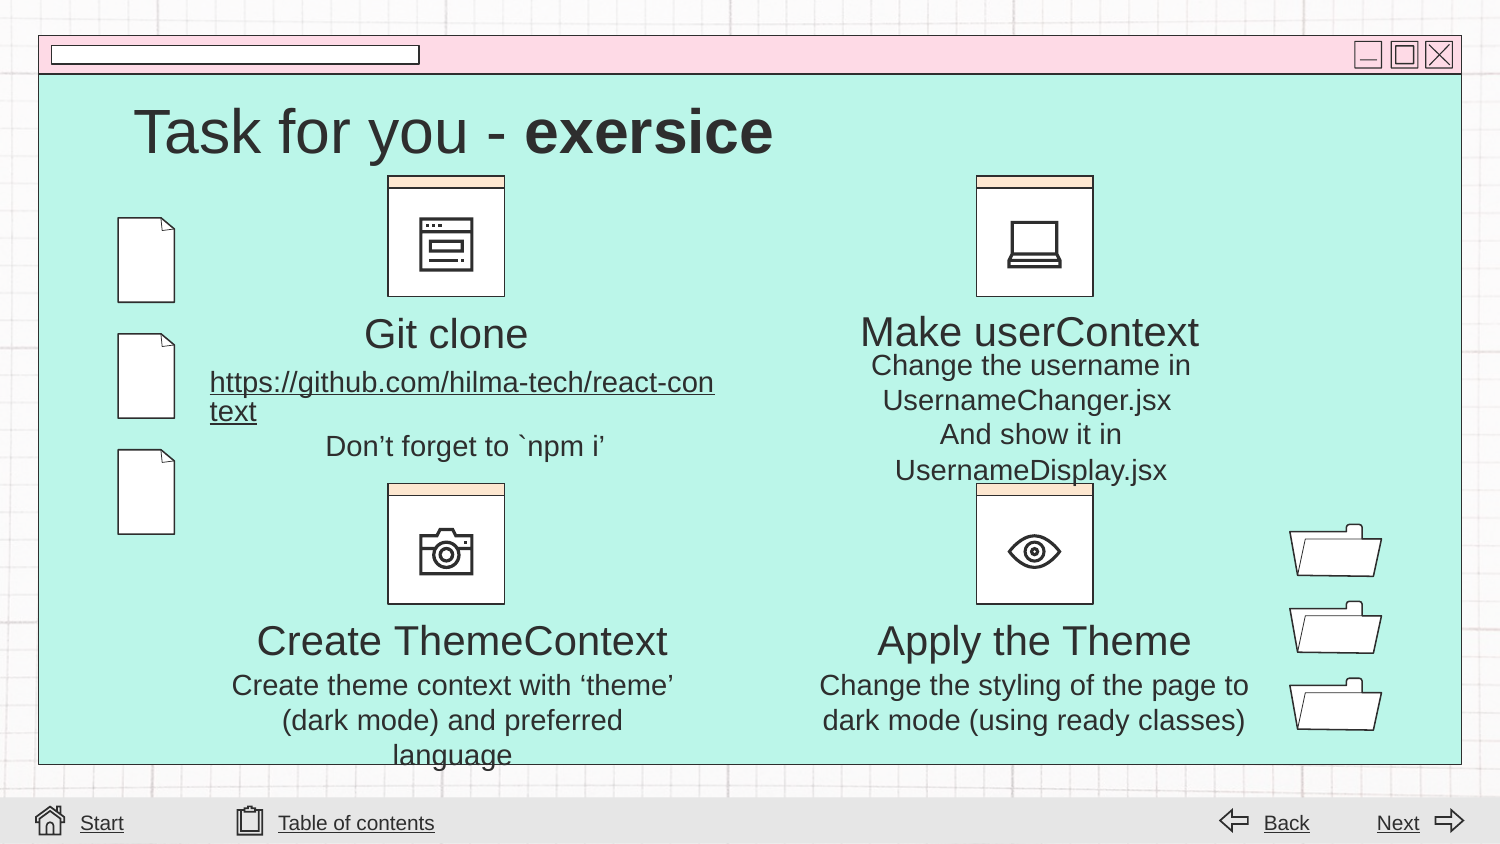

# Task for you - exersice

Make userContext
Git clone
Change the username in UsernameChanger.jsx
And show it in UsernameDisplay.jsx
https://github.com/hilma-tech/react-context
Don’t forget to `npm i’

Create ThemeContext
Apply the Theme
Create theme context with ‘theme’ (dark mode) and preferred language
Change the styling of the page to dark mode (using ready classes)
Start
Table of contents
Back
Next